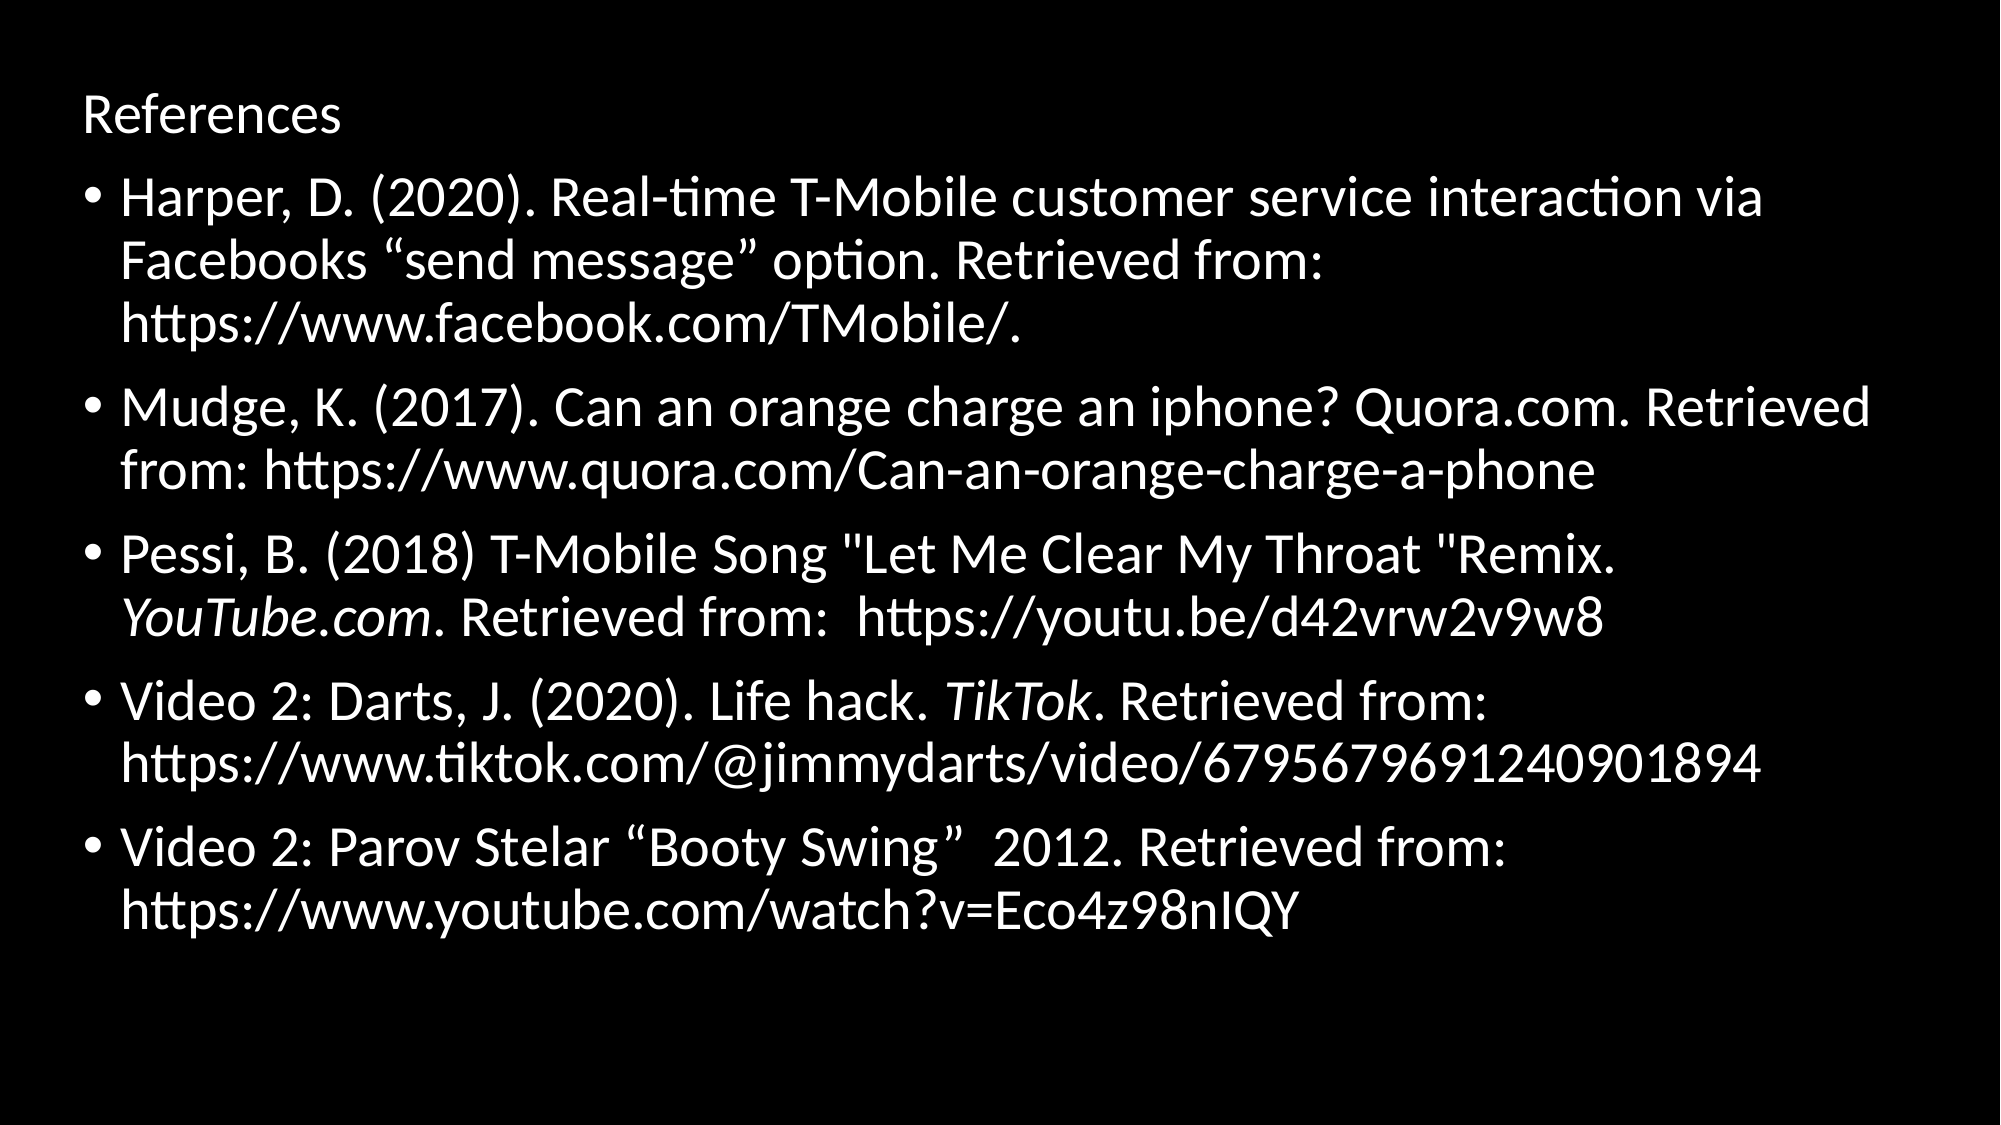

References
Harper, D. (2020). Real-time T-Mobile customer service interaction via Facebooks “send message” option. Retrieved from:  https://www.facebook.com/TMobile/.
Mudge, K. (2017). Can an orange charge an iphone? Quora.com. Retrieved from: https://www.quora.com/Can-an-orange-charge-a-phone
Pessi, B. (2018) T-Mobile Song "Let Me Clear My Throat "Remix. YouTube.com. Retrieved from:  https://youtu.be/d42vrw2v9w8
Video 2: Darts, J. (2020). Life hack. TikTok. Retrieved from: https://www.tiktok.com/@jimmydarts/video/6795679691240901894
Video 2: Parov Stelar “Booty Swing”  2012. Retrieved from: https://www.youtube.com/watch?v=Eco4z98nIQY